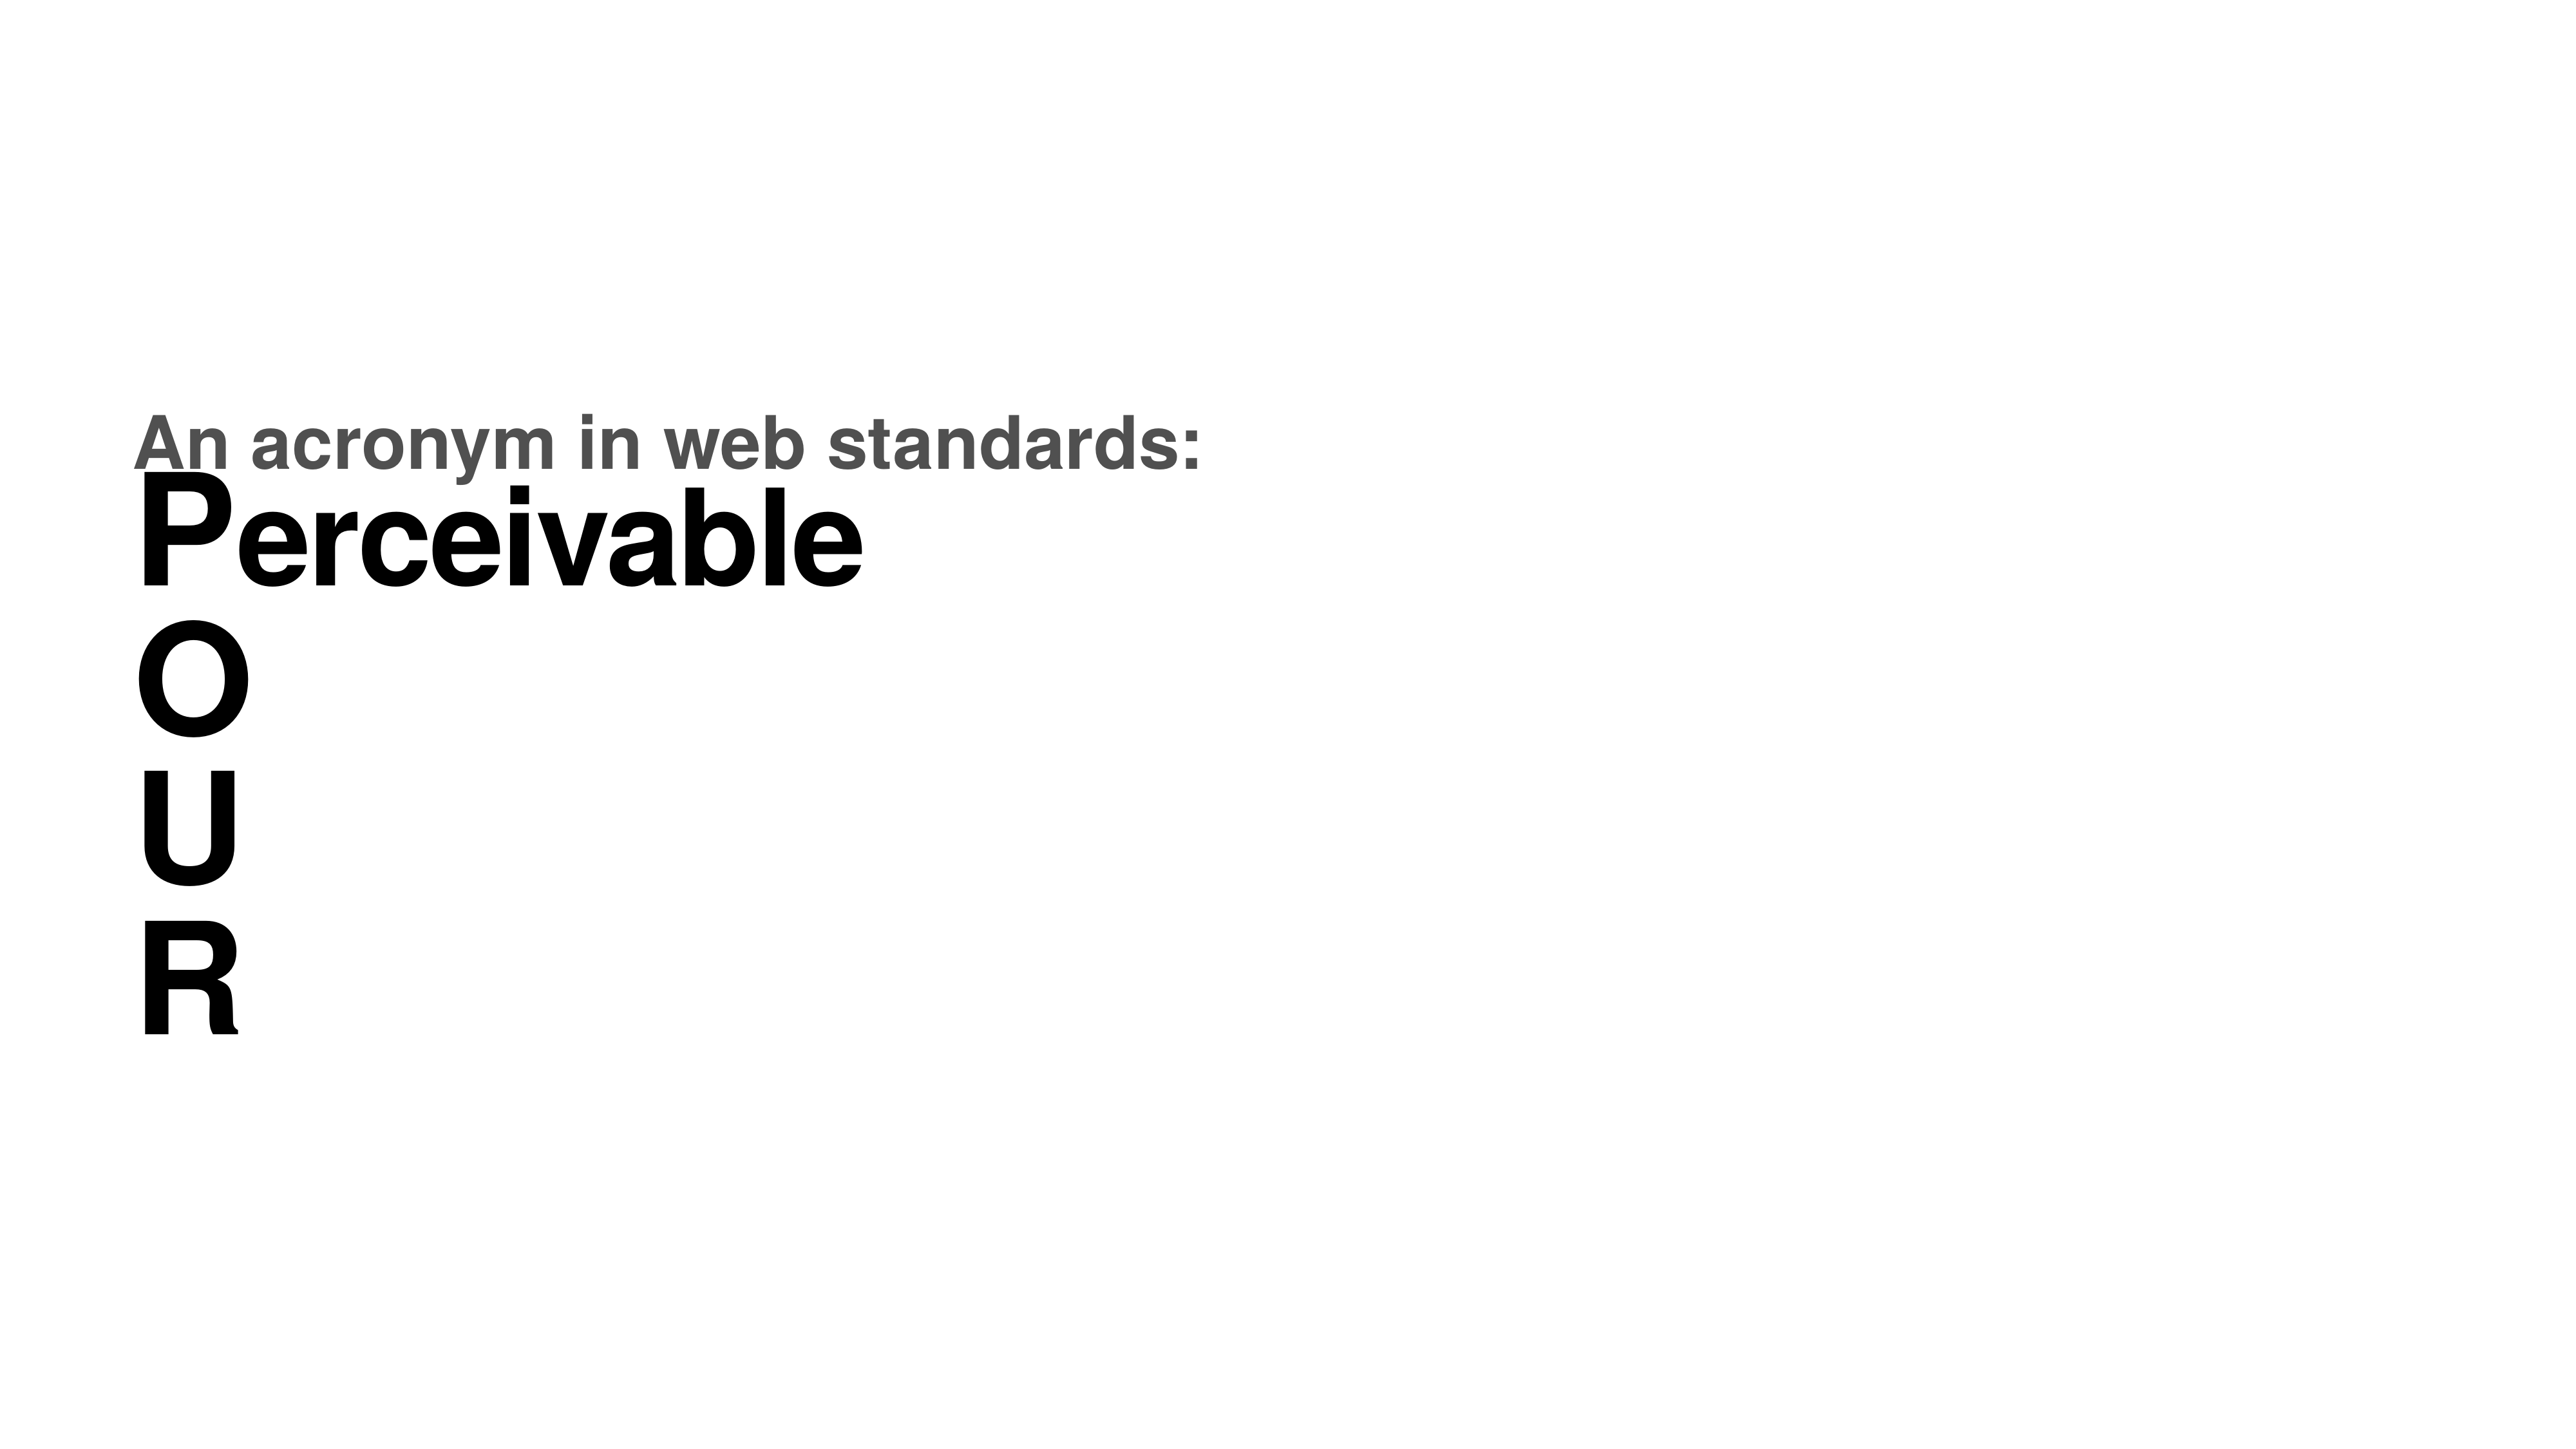

An acronym in web standards:
# Perceivable
O
U
R